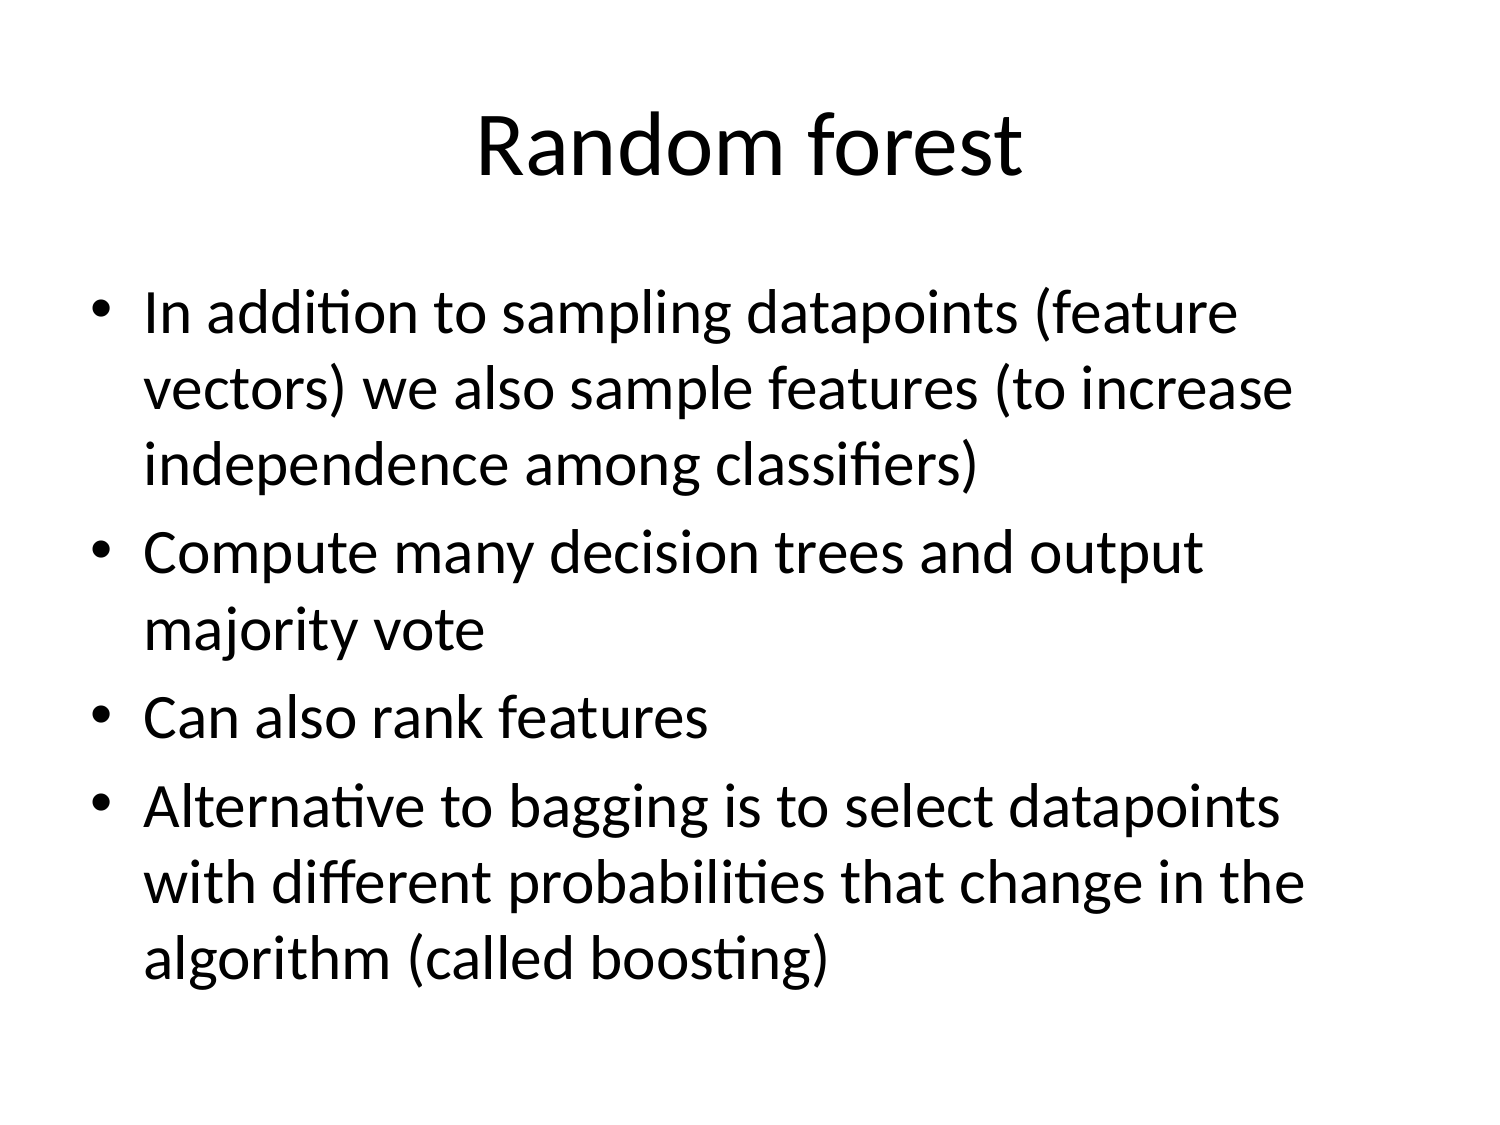

# Random forest
In addition to sampling datapoints (feature vectors) we also sample features (to increase independence among classifiers)
Compute many decision trees and output majority vote
Can also rank features
Alternative to bagging is to select datapoints with different probabilities that change in the algorithm (called boosting)